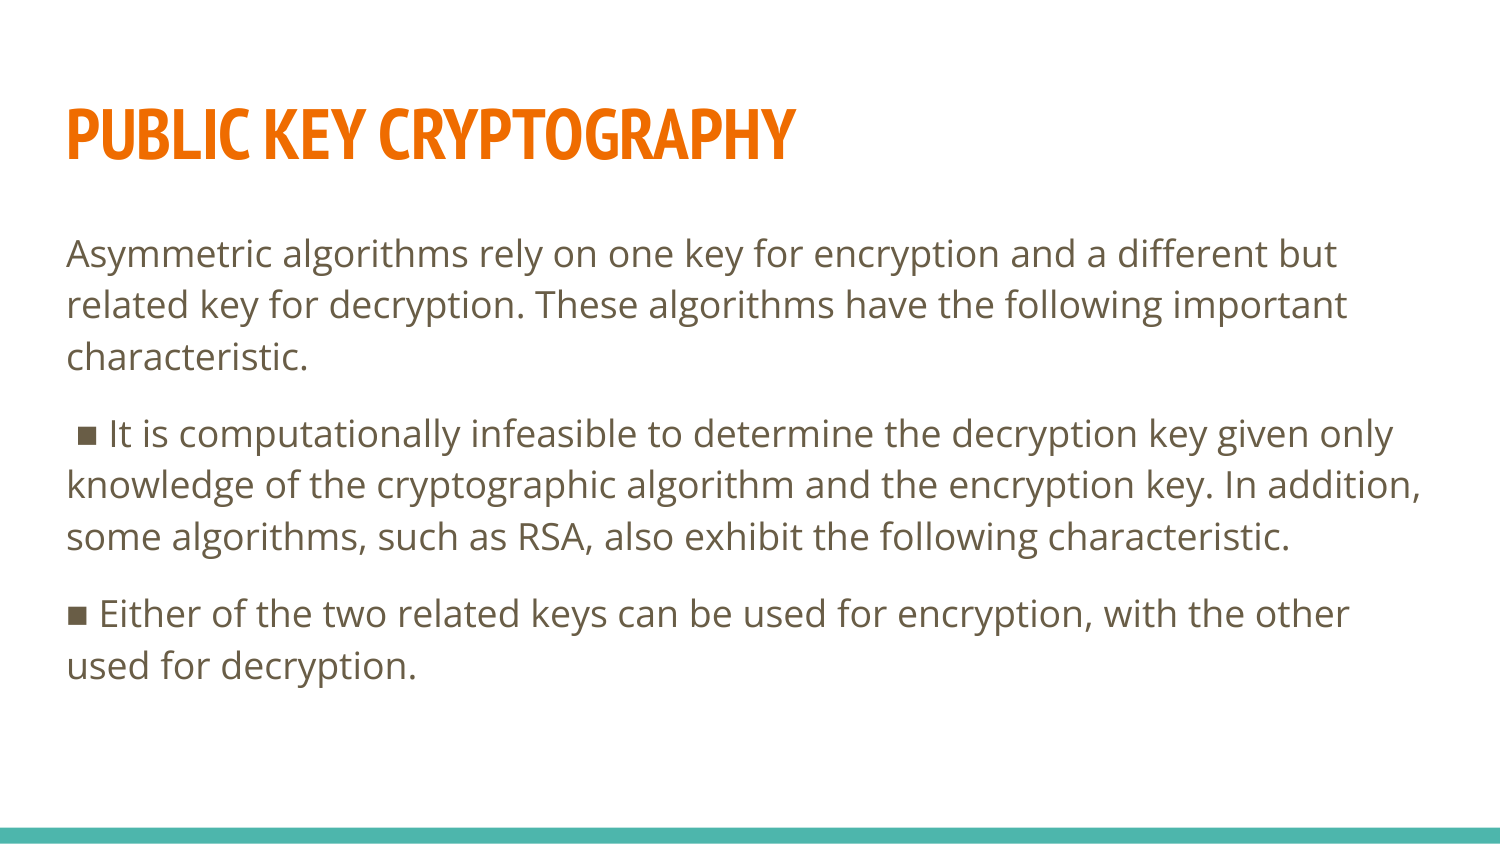

# PUBLIC KEY CRYPTOGRAPHY
Asymmetric algorithms rely on one key for encryption and a different but related key for decryption. These algorithms have the following important characteristic.
 ■ It is computationally infeasible to determine the decryption key given only knowledge of the cryptographic algorithm and the encryption key. In addition, some algorithms, such as RSA, also exhibit the following characteristic.
■ Either of the two related keys can be used for encryption, with the other used for decryption.